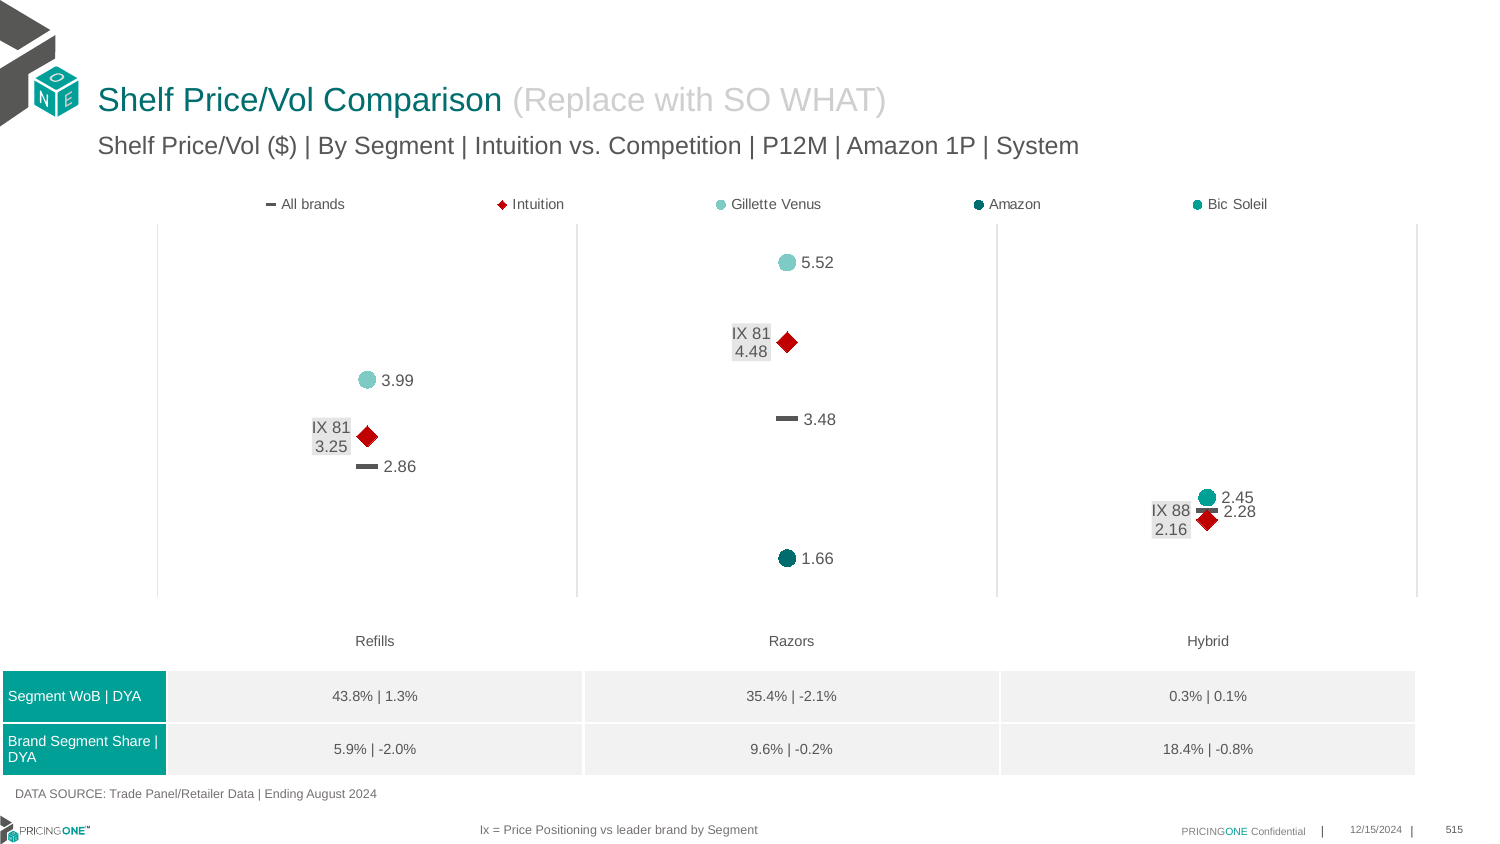

# Shelf Price/Vol Comparison (Replace with SO WHAT)
Shelf Price/Vol ($) | By Segment | Intuition vs. Competition | P12M | Amazon 1P | System

### Chart

| Category | All brands | Intuition | Gillette Venus | Amazon | Bic Soleil |
|---|---|---|---|---|---|
| IX 81 | 2.86 | 3.25 | 3.99 | None | None |
| IX 81 | 3.48 | 4.48 | 5.52 | 1.66 | None |
| IX 88 | 2.28 | 2.16 | None | None | 2.45 |
|  | Refills | Razors | Hybrid |
| --- | --- | --- | --- |
| Segment WoB | DYA | 43.8% | 1.3% | 35.4% | -2.1% | 0.3% | 0.1% |
| Brand Segment Share | DYA | 5.9% | -2.0% | 9.6% | -0.2% | 18.4% | -0.8% |
DATA SOURCE: Trade Panel/Retailer Data | Ending August 2024
Ix = Price Positioning vs leader brand by Segment
12/15/2024
515